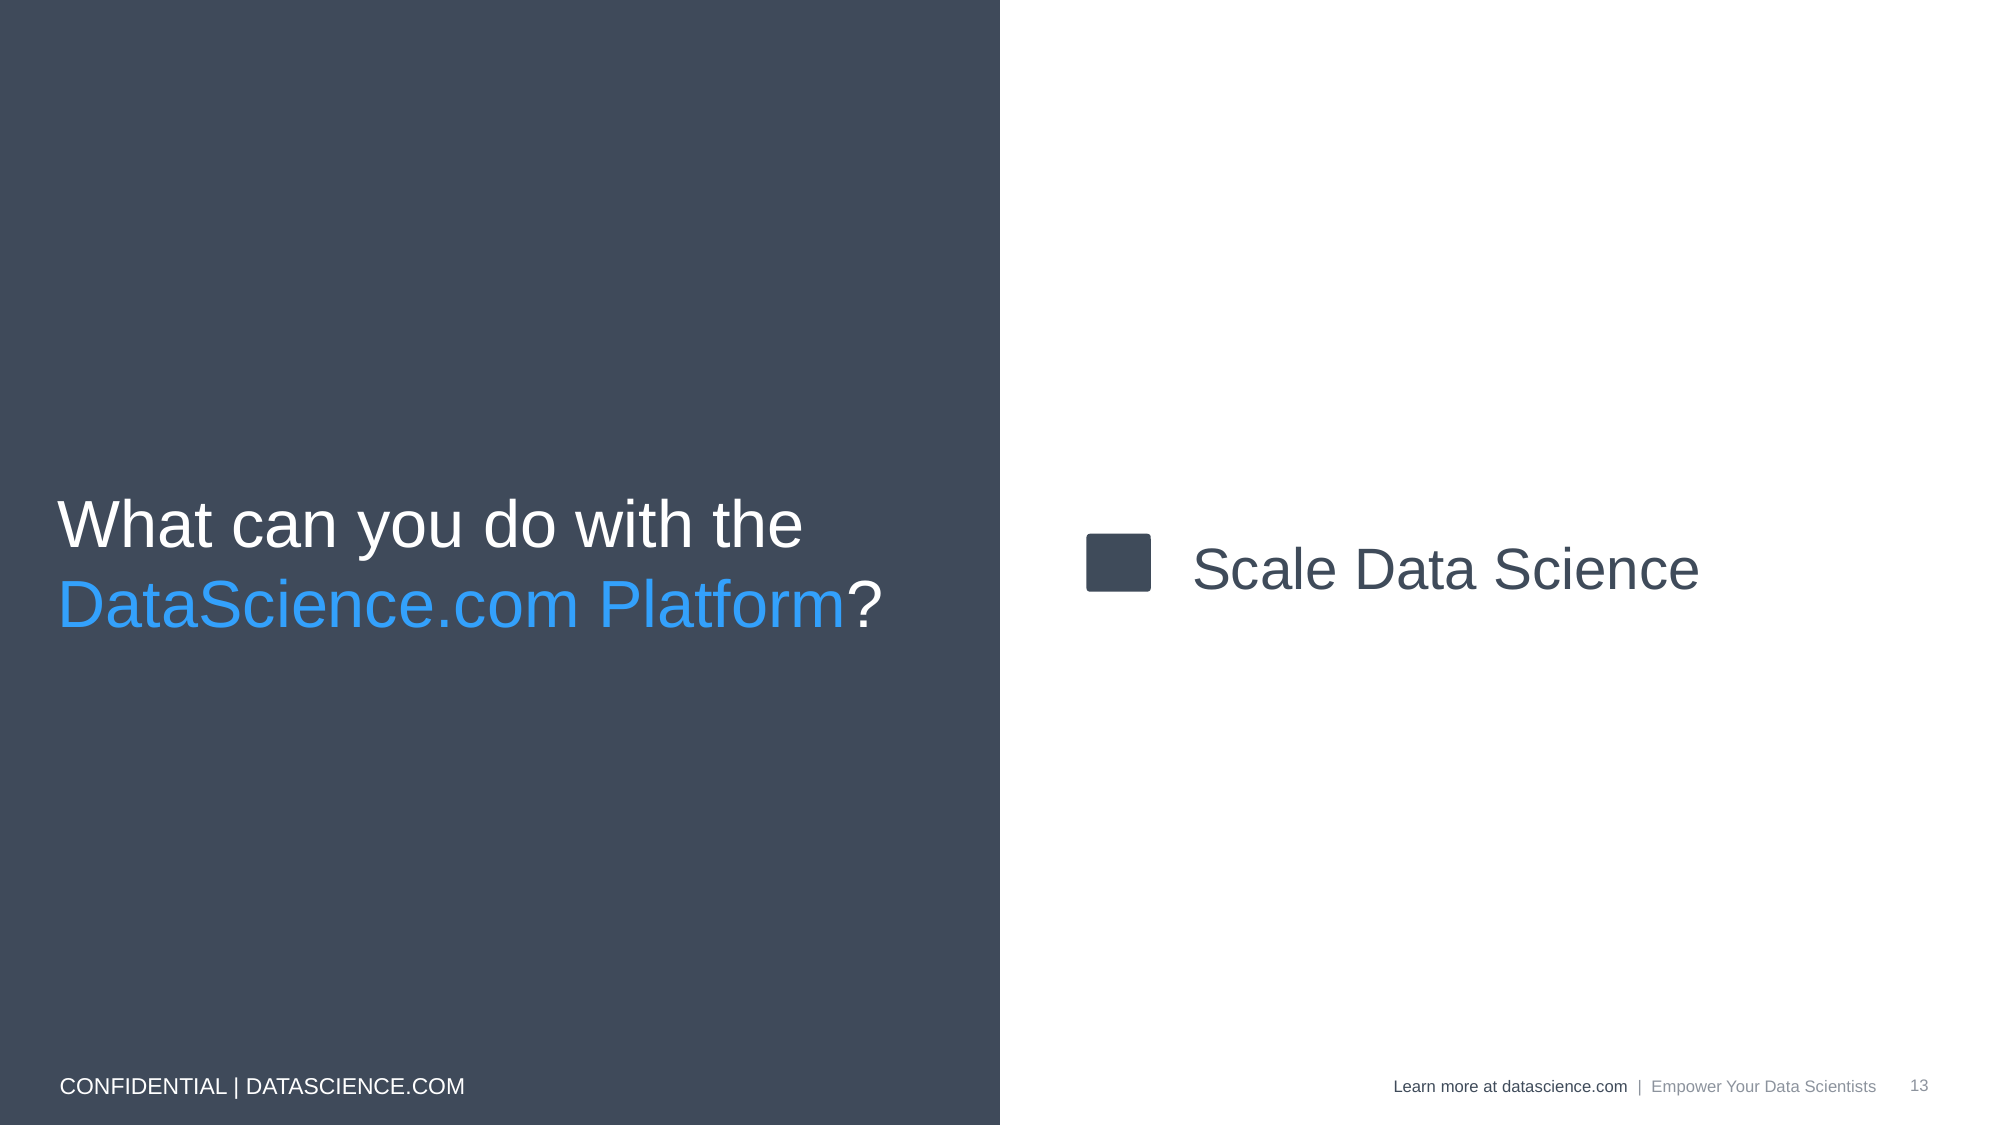

What can you do with the DataScience.com Platform?

Scale Data Science

13
CONFIDENTIAL | DATASCIENCE.COM